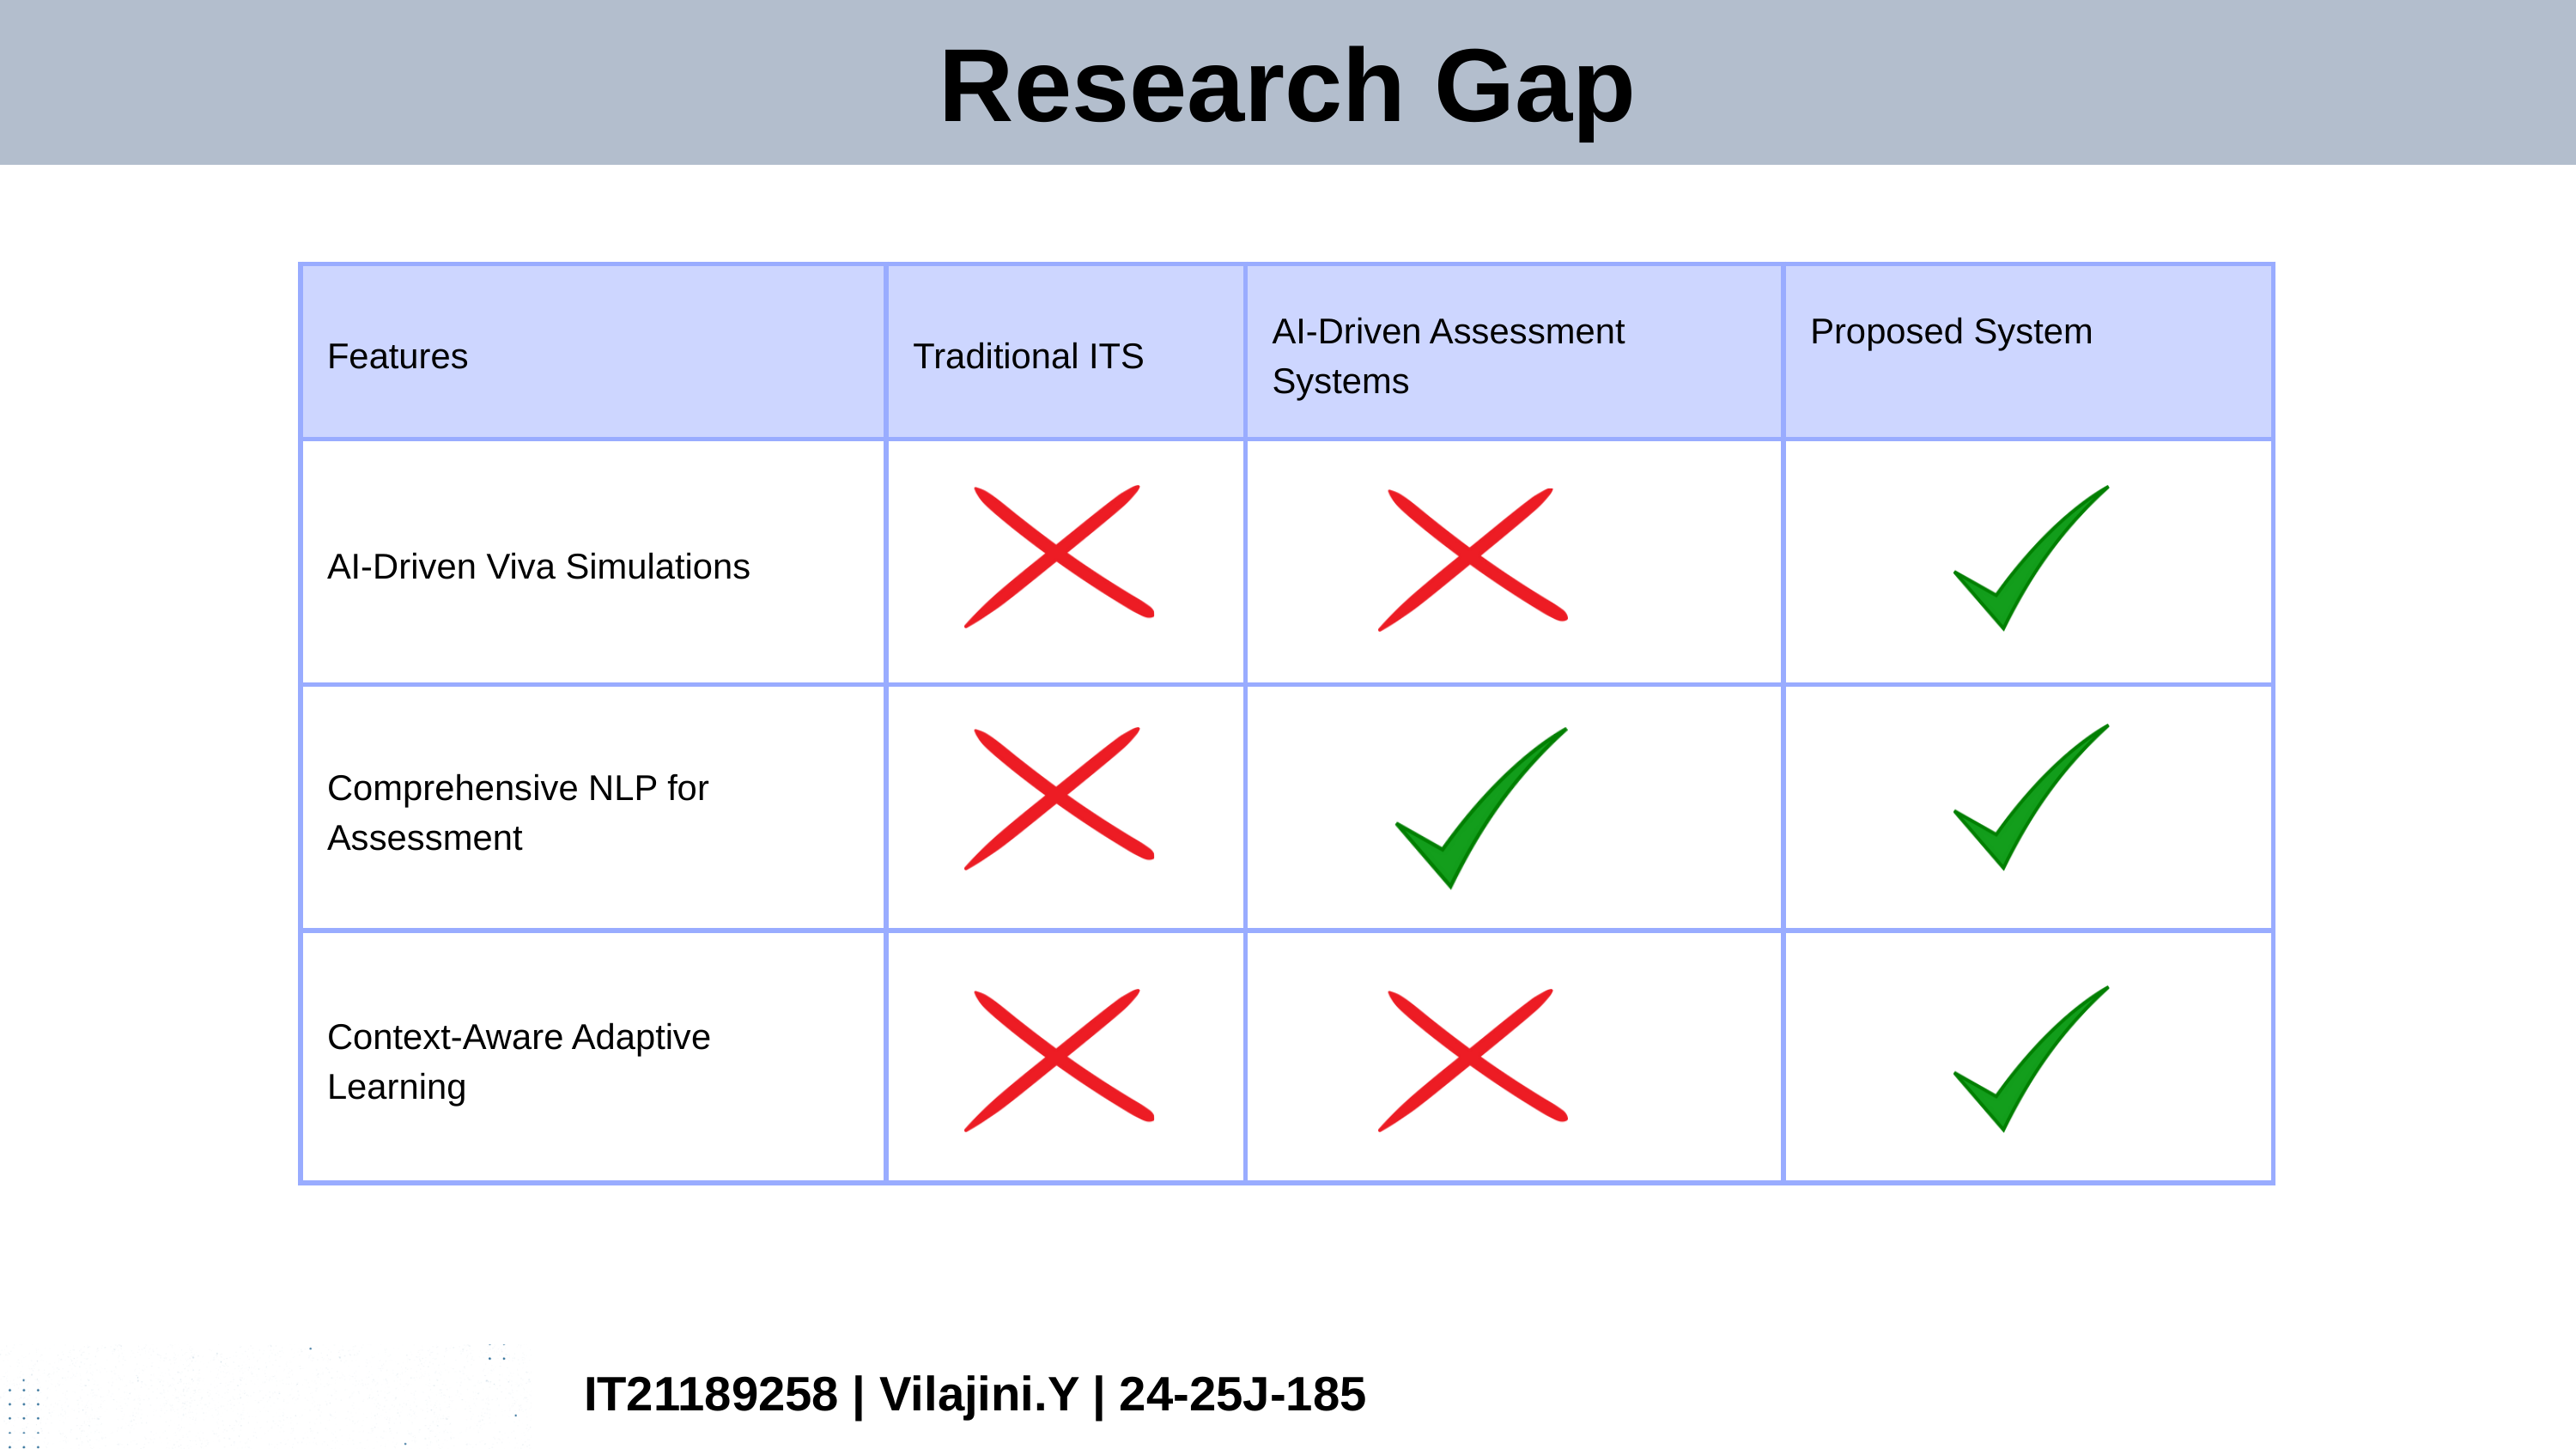

Research Gap
| Features | Traditional ITS | AI-Driven Assessment Systems | Proposed System |
| --- | --- | --- | --- |
| AI-Driven Viva Simulations |  |  |  |
| Comprehensive NLP for Assessment |  |  |  |
| Context-Aware Adaptive Learning |  |  |  |

IT21189258 | Vilajini.Y | 24-25J-185